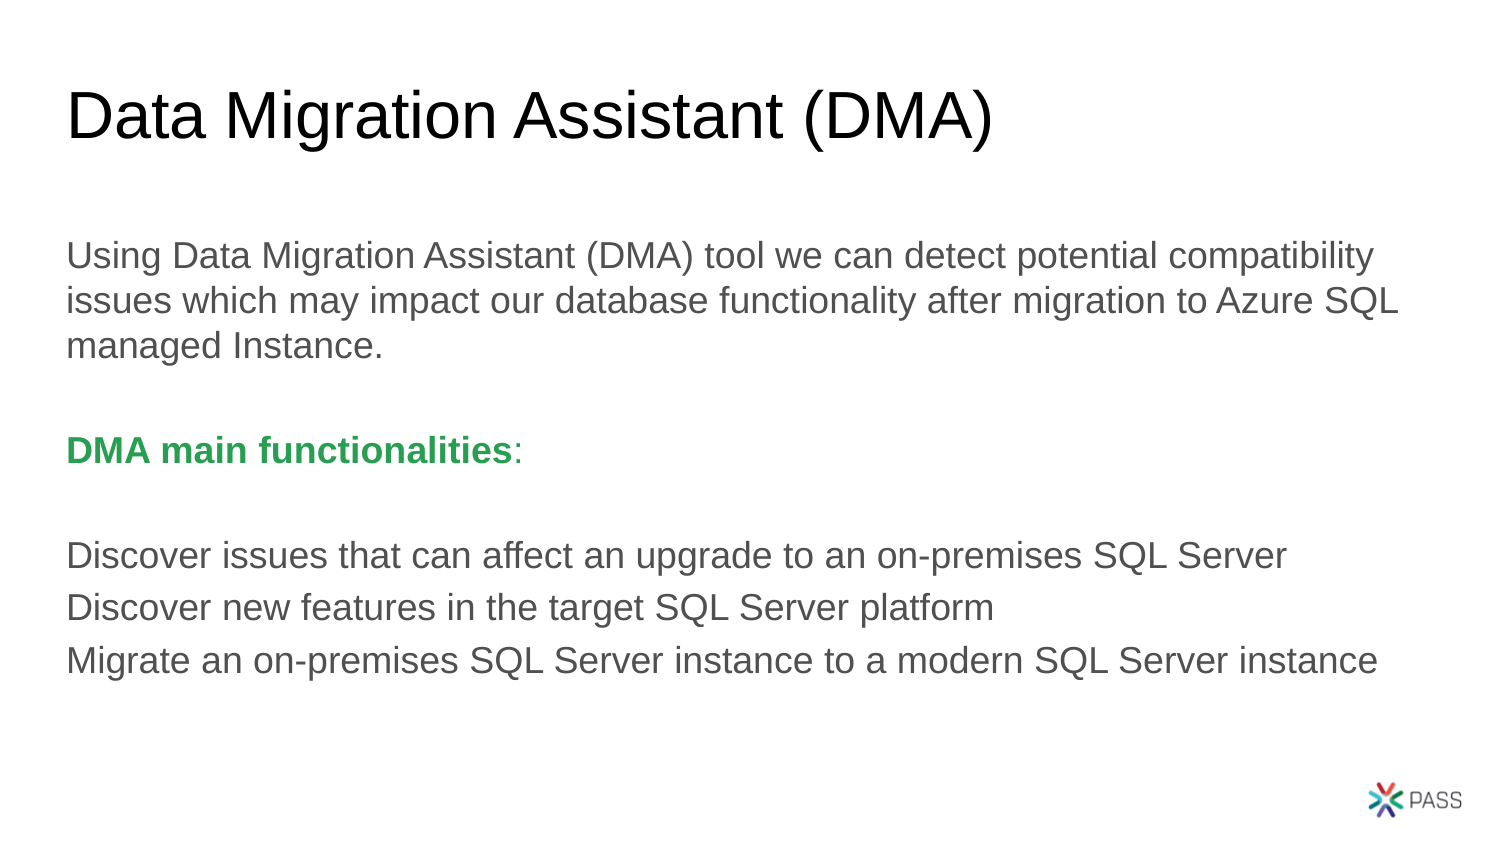

# Data Migration Assistant (DMA)
Using Data Migration Assistant (DMA) tool we can detect potential compatibility issues which may impact our database functionality after migration to Azure SQL managed Instance.

DMA main functionalities:

Discover issues that can affect an upgrade to an on-premises SQL Server
Discover new features in the target SQL Server platform
Migrate an on-premises SQL Server instance to a modern SQL Server instance